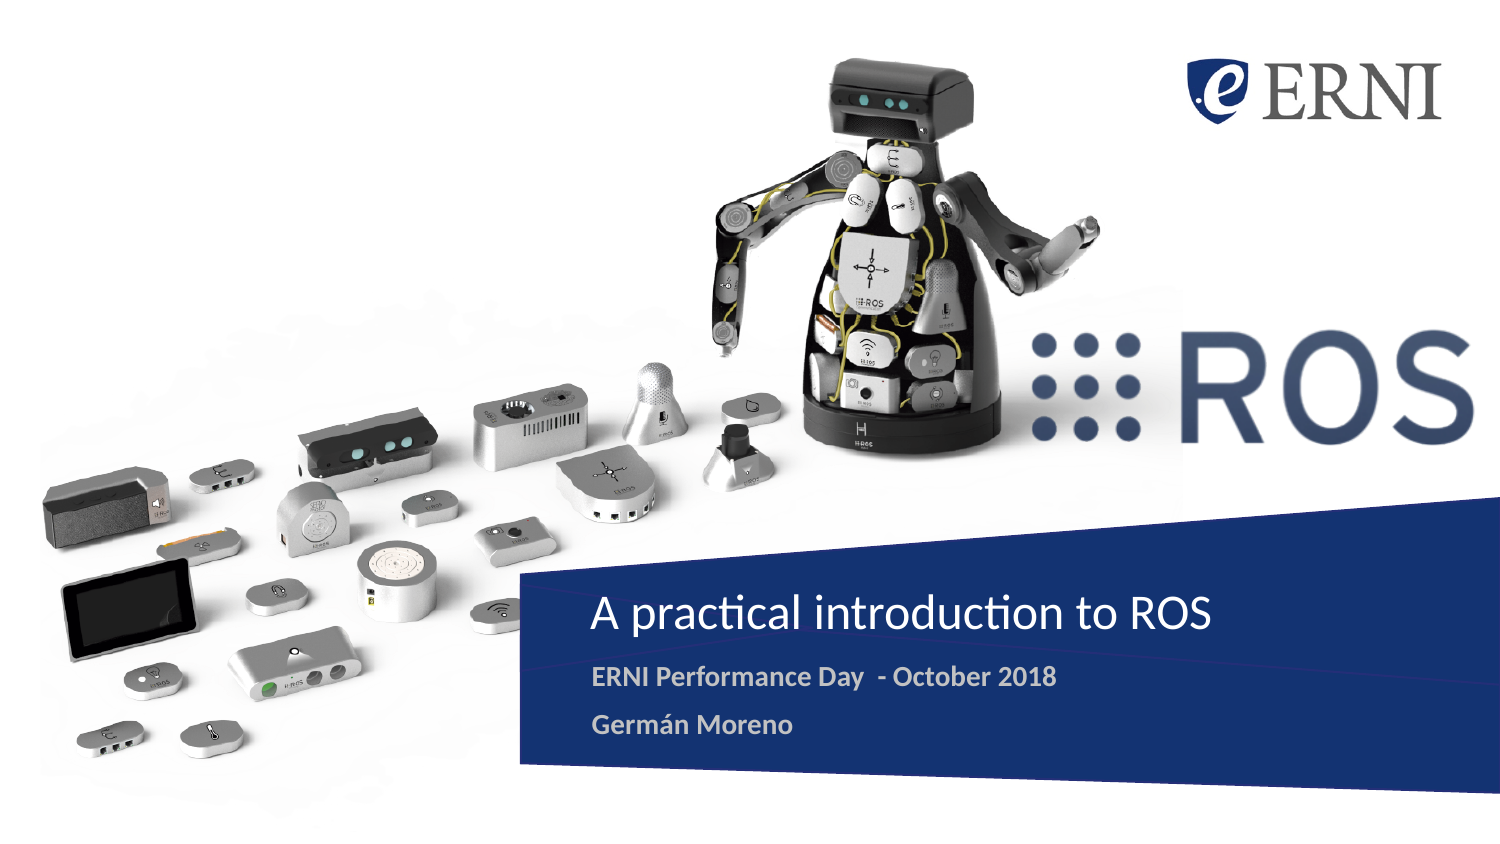

# A practical introduction to ROS
ERNI Performance Day  - October 2018
Germán Moreno